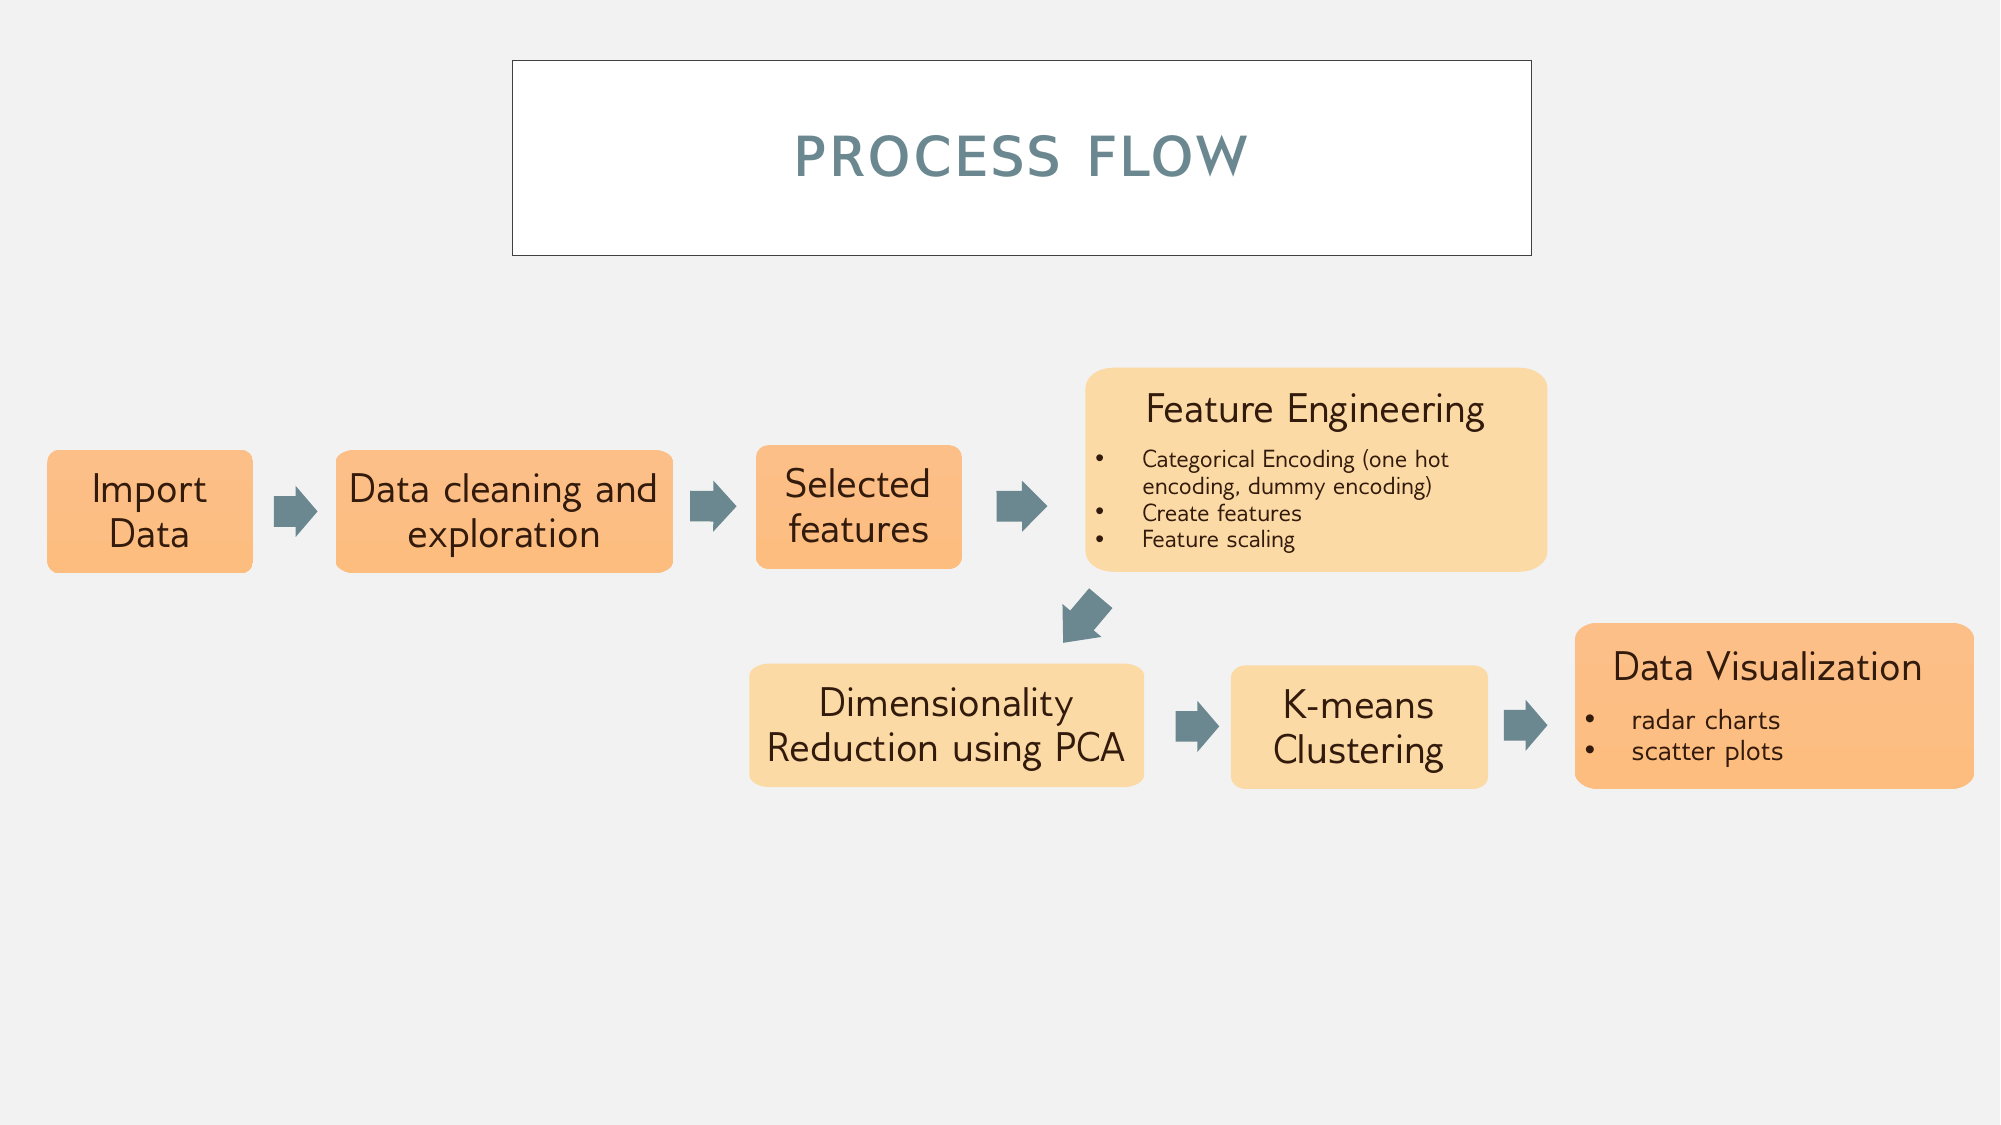

# process flow

Feature Engineering
Categorical Encoding (one hot encoding, dummy encoding)
Create features
Feature scaling
Selected features
Import Data
Data cleaning and exploration

Data Visualization
radar charts
scatter plots
Dimensionality Reduction using PCA
K-means Clustering